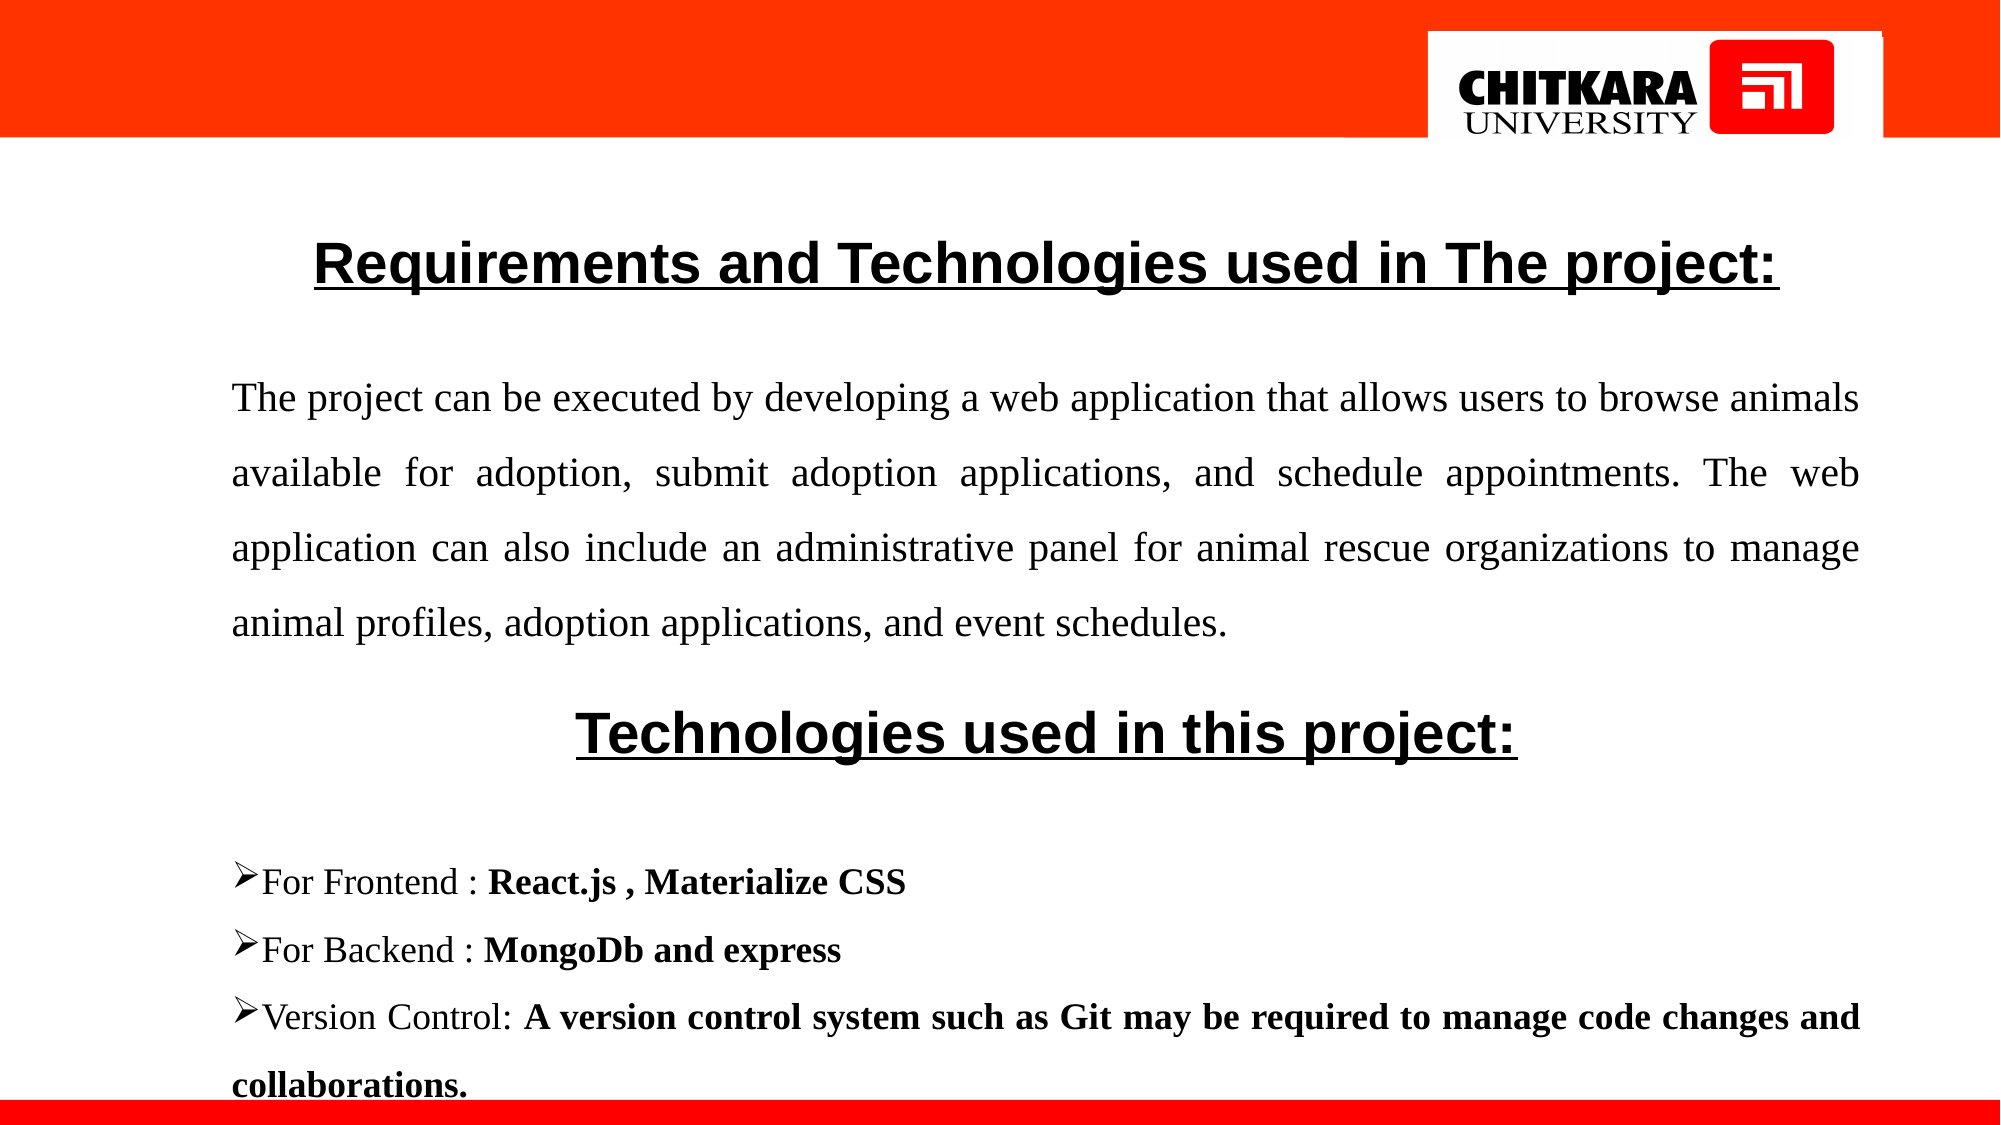

Requirements and Technologies used in The project:

The project can be executed by developing a web application that allows users to browse animals available for adoption, submit adoption applications, and schedule appointments. The web application can also include an administrative panel for animal rescue organizations to manage animal profiles, adoption applications, and event schedules.

Technologies used in this project:

For Frontend : React.js , Materialize CSS
For Backend : MongoDb and express
Version Control: A version control system such as Git may be required to manage code changes and collaborations.